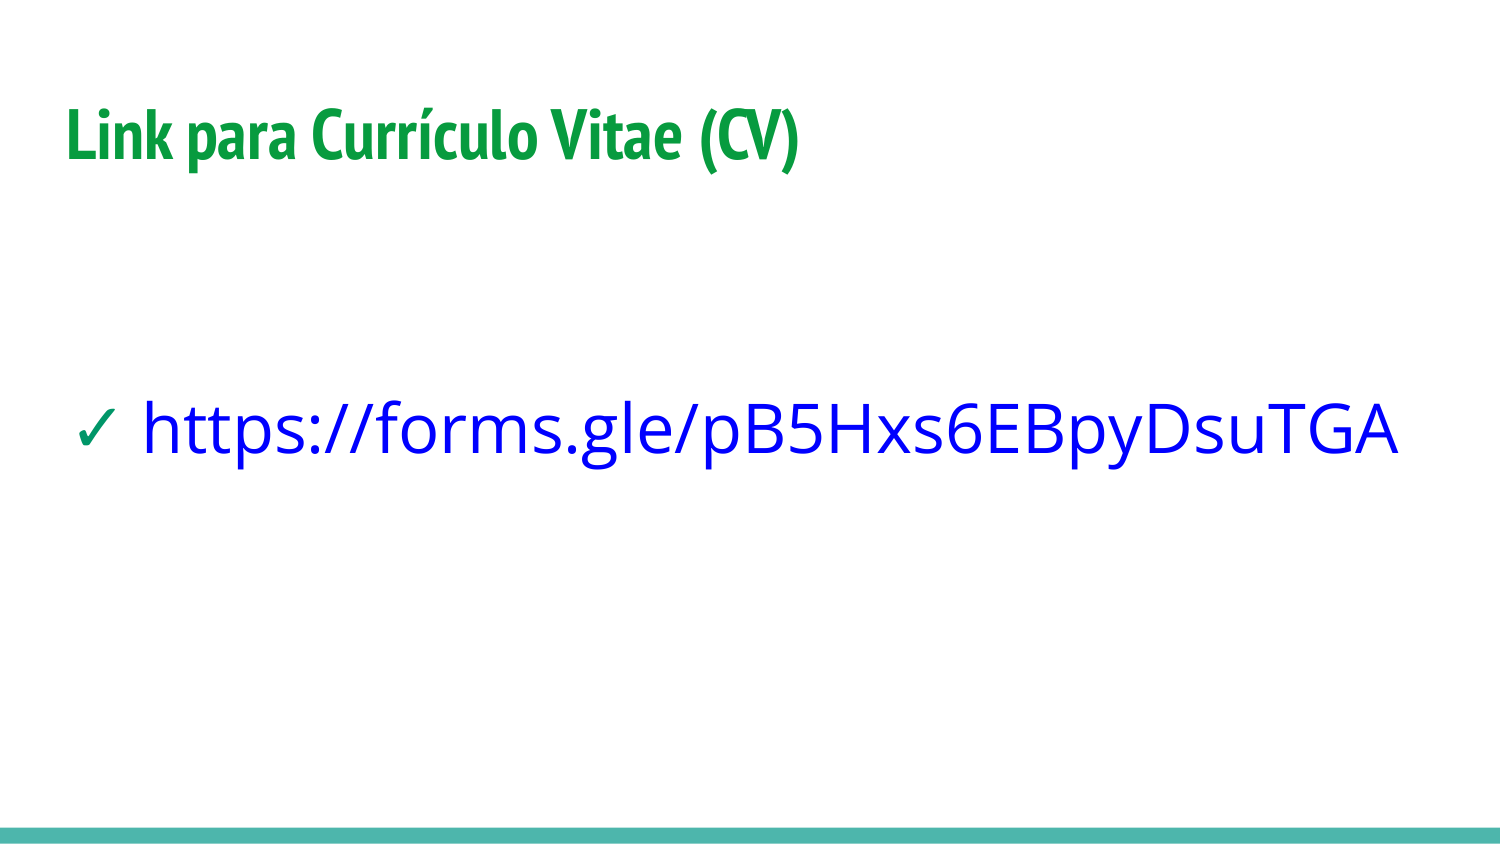

# Link para Currículo Vitae (CV)
https://forms.gle/pB5Hxs6EBpyDsuTGA